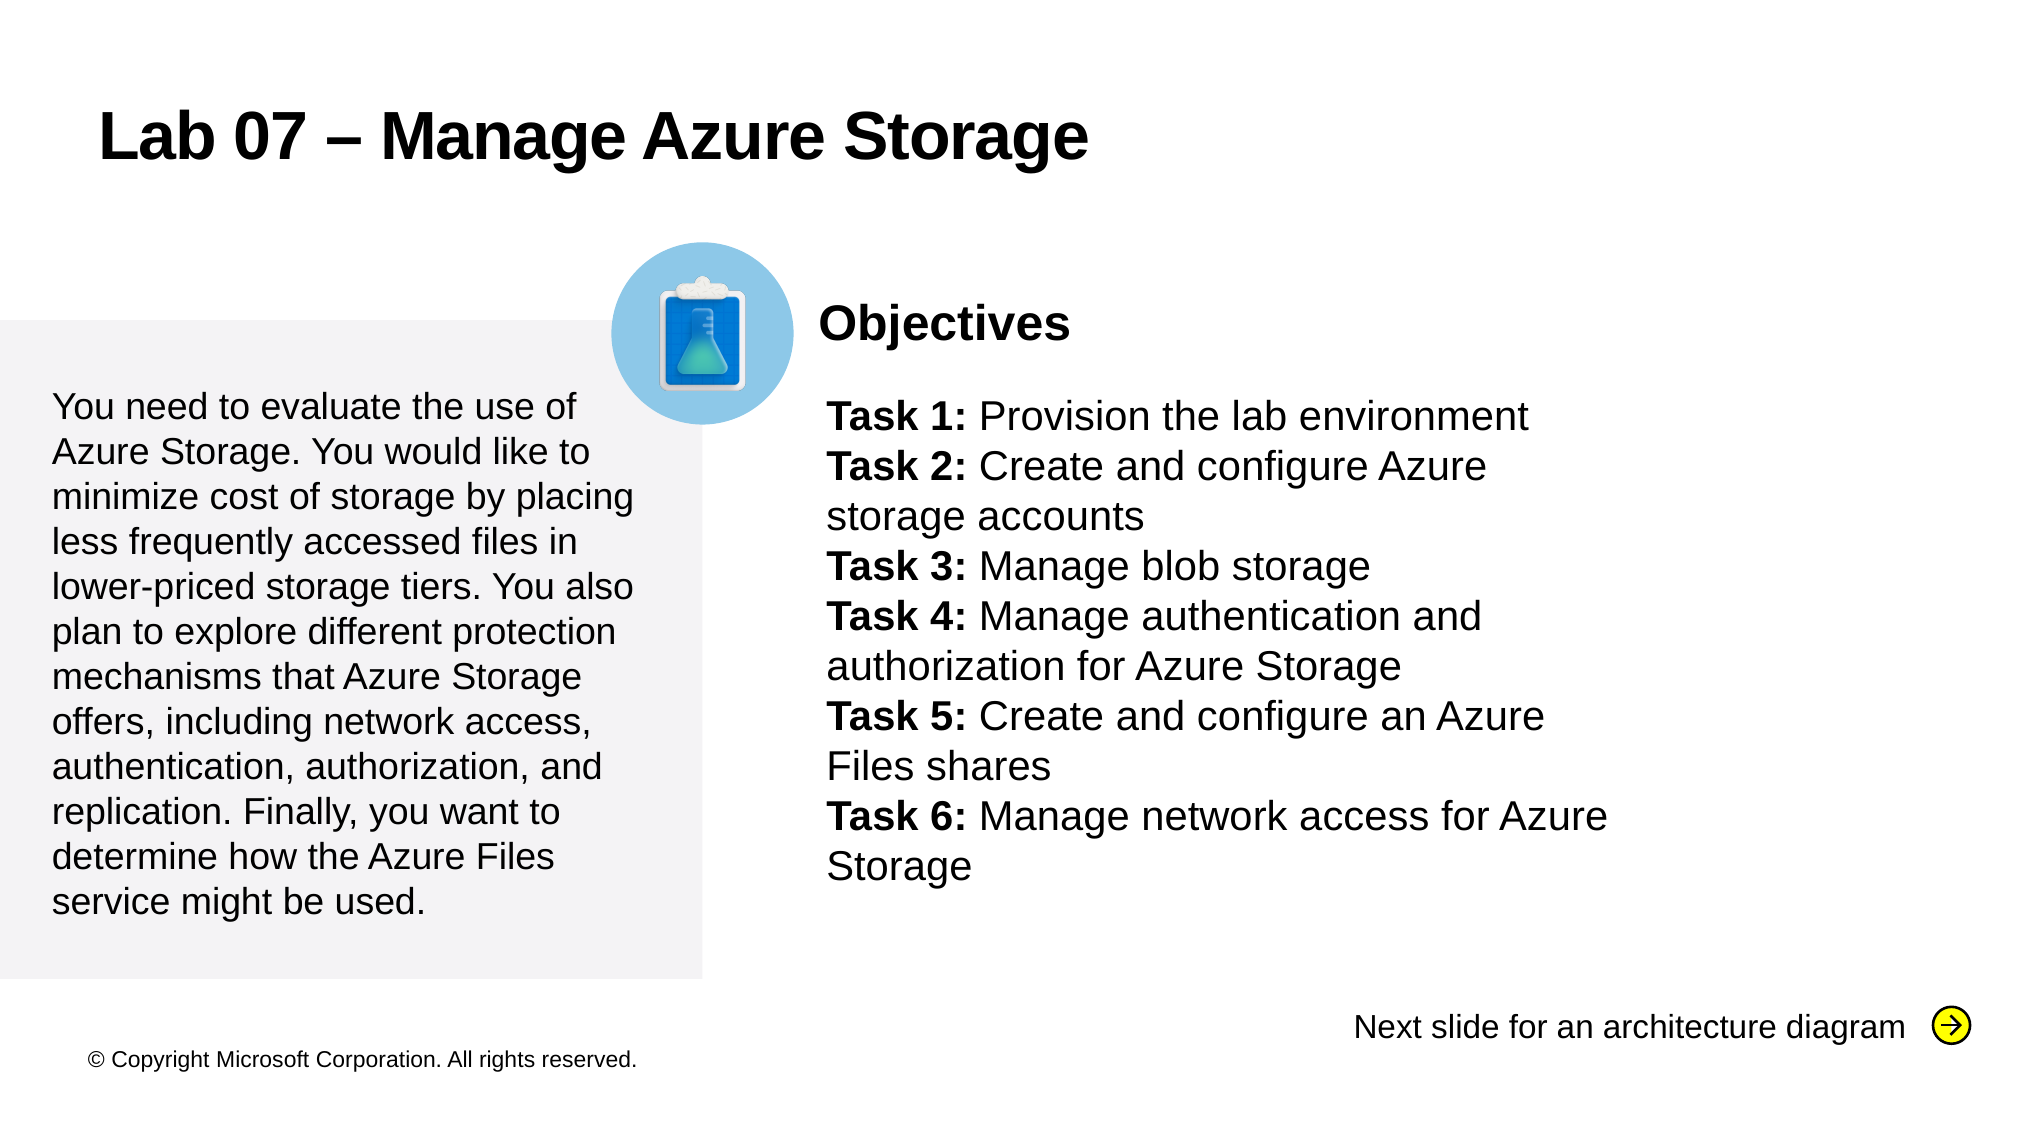

# Lab 07 – Manage Azure Storage
Objectives
Task 1: Provision the lab environment
Task 2: Create and configure Azure storage accounts
Task 3: Manage blob storage
Task 4: Manage authentication and authorization for Azure Storage
Task 5: Create and configure an Azure Files shares
Task 6: Manage network access for Azure Storage

You need to evaluate the use of Azure Storage. You would like to minimize cost of storage by placing less frequently accessed files in lower-priced storage tiers. You also plan to explore different protection mechanisms that Azure Storage offers, including network access, authentication, authorization, and replication. Finally, you want to determine how the Azure Files service might be used.
Next slide for an architecture diagram